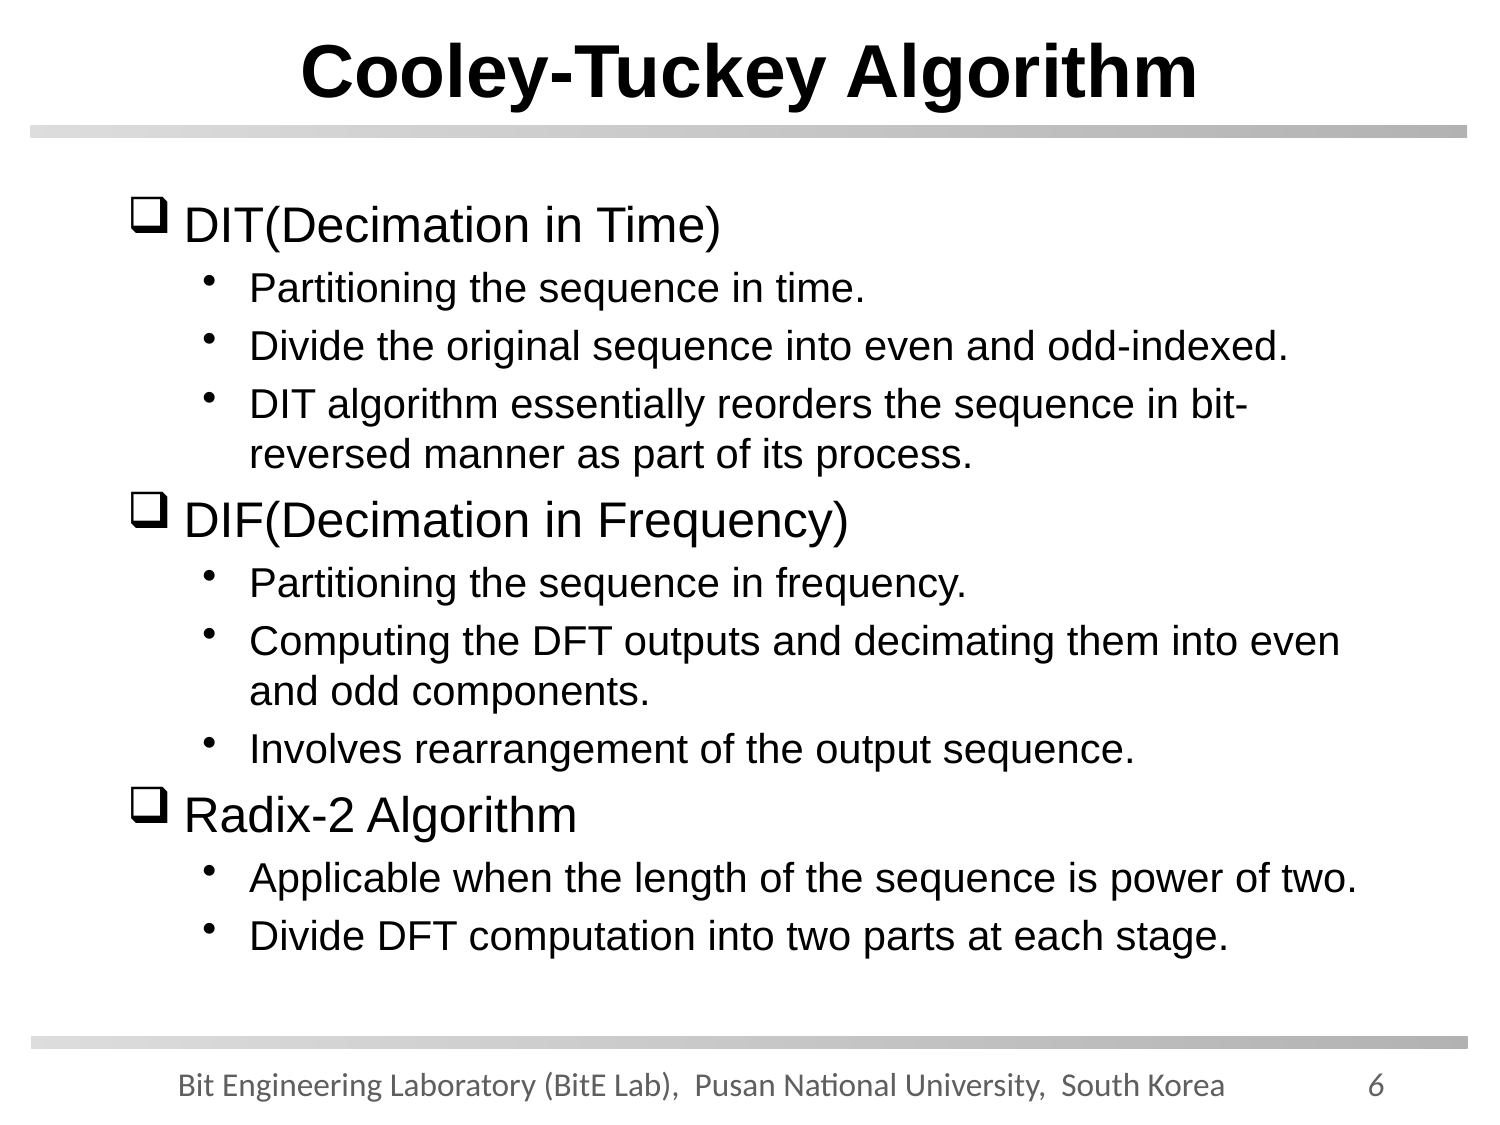

# Cooley-Tuckey Algorithm
DIT(Decimation in Time)
Partitioning the sequence in time.
Divide the original sequence into even and odd-indexed.
DIT algorithm essentially reorders the sequence in bit-reversed manner as part of its process.
DIF(Decimation in Frequency)
Partitioning the sequence in frequency.
Computing the DFT outputs and decimating them into even and odd components.
Involves rearrangement of the output sequence.
Radix-2 Algorithm
Applicable when the length of the sequence is power of two.
Divide DFT computation into two parts at each stage.